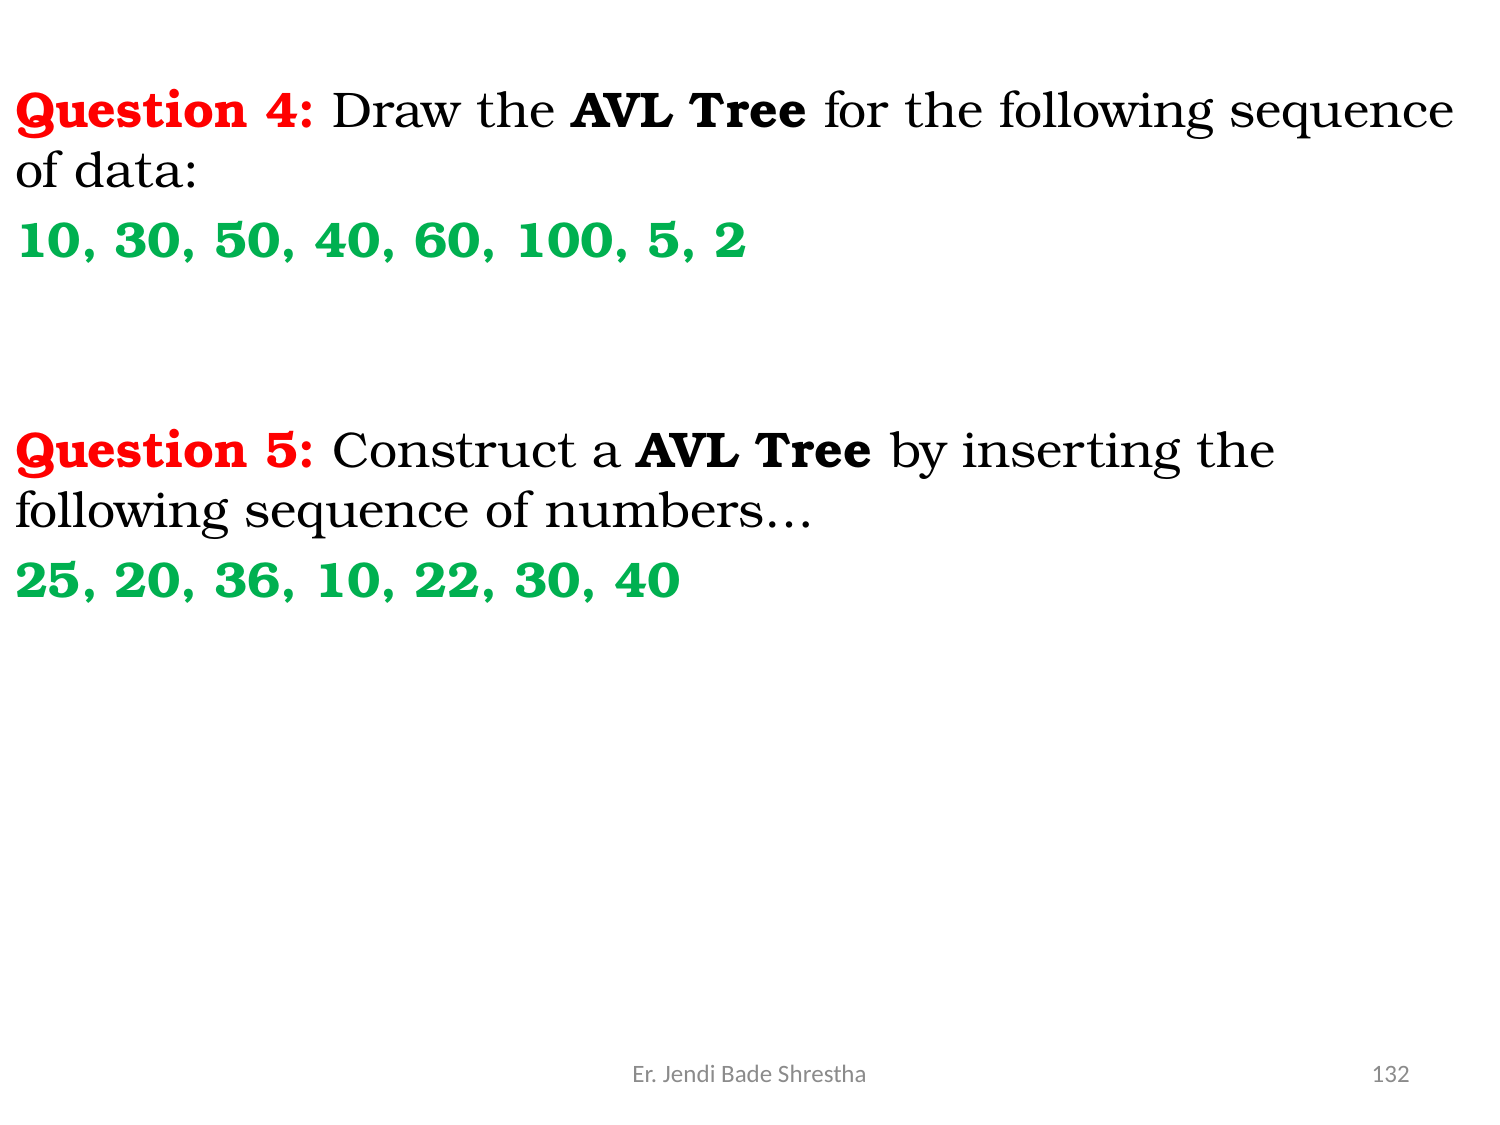

Question 4: Draw the AVL Tree for the following sequence of data:
10, 30, 50, 40, 60, 100, 5, 2

Question 5: Construct a AVL Tree by inserting the following sequence of numbers…
25, 20, 36, 10, 22, 30, 40

Er. Jendi Bade Shrestha
132